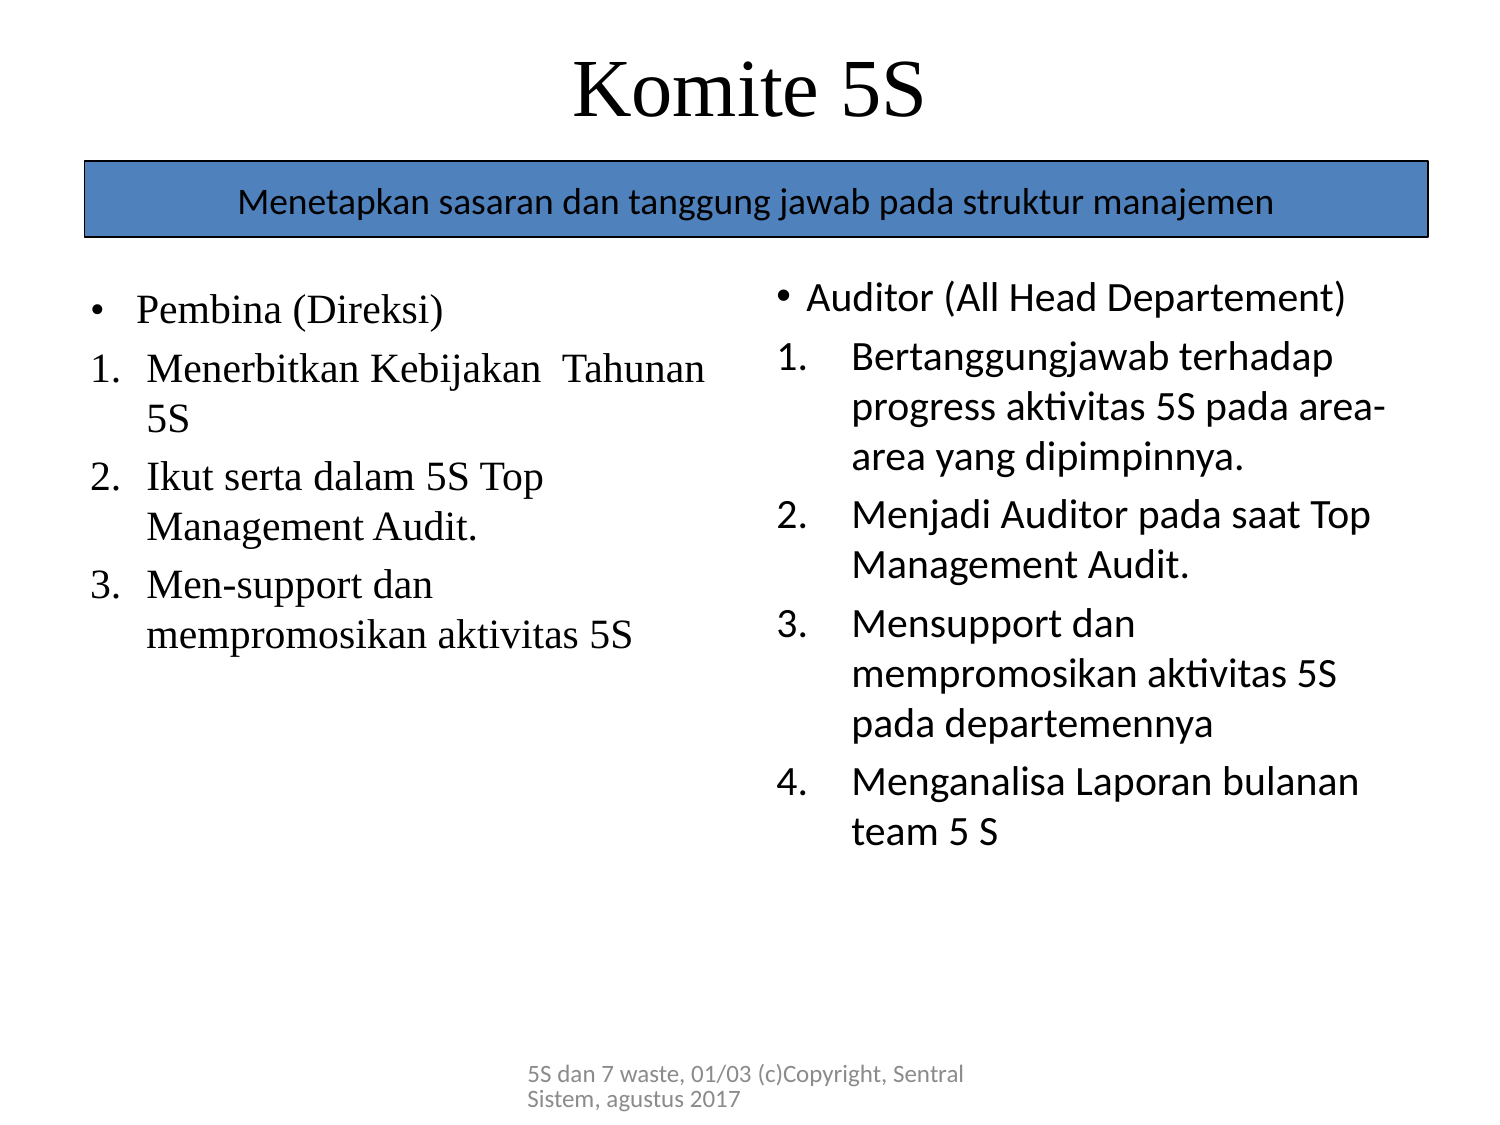

# Komite 5S
Menetapkan sasaran dan tanggung jawab pada struktur manajemen
Auditor (All Head Departement)
Bertanggungjawab terhadap progress aktivitas 5S pada area-area yang dipimpinnya.
Menjadi Auditor pada saat Top Management Audit.
Mensupport dan mempromosikan aktivitas 5S pada departemennya
Menganalisa Laporan bulanan team 5 S
•   Pembina (Direksi)
Menerbitkan Kebijakan  Tahunan 5S
Ikut serta dalam 5S Top Management Audit.
Men-support dan mempromosikan aktivitas 5S
5S dan 7 waste, 01/03 (c)Copyright, Sentral Sistem, agustus 2017